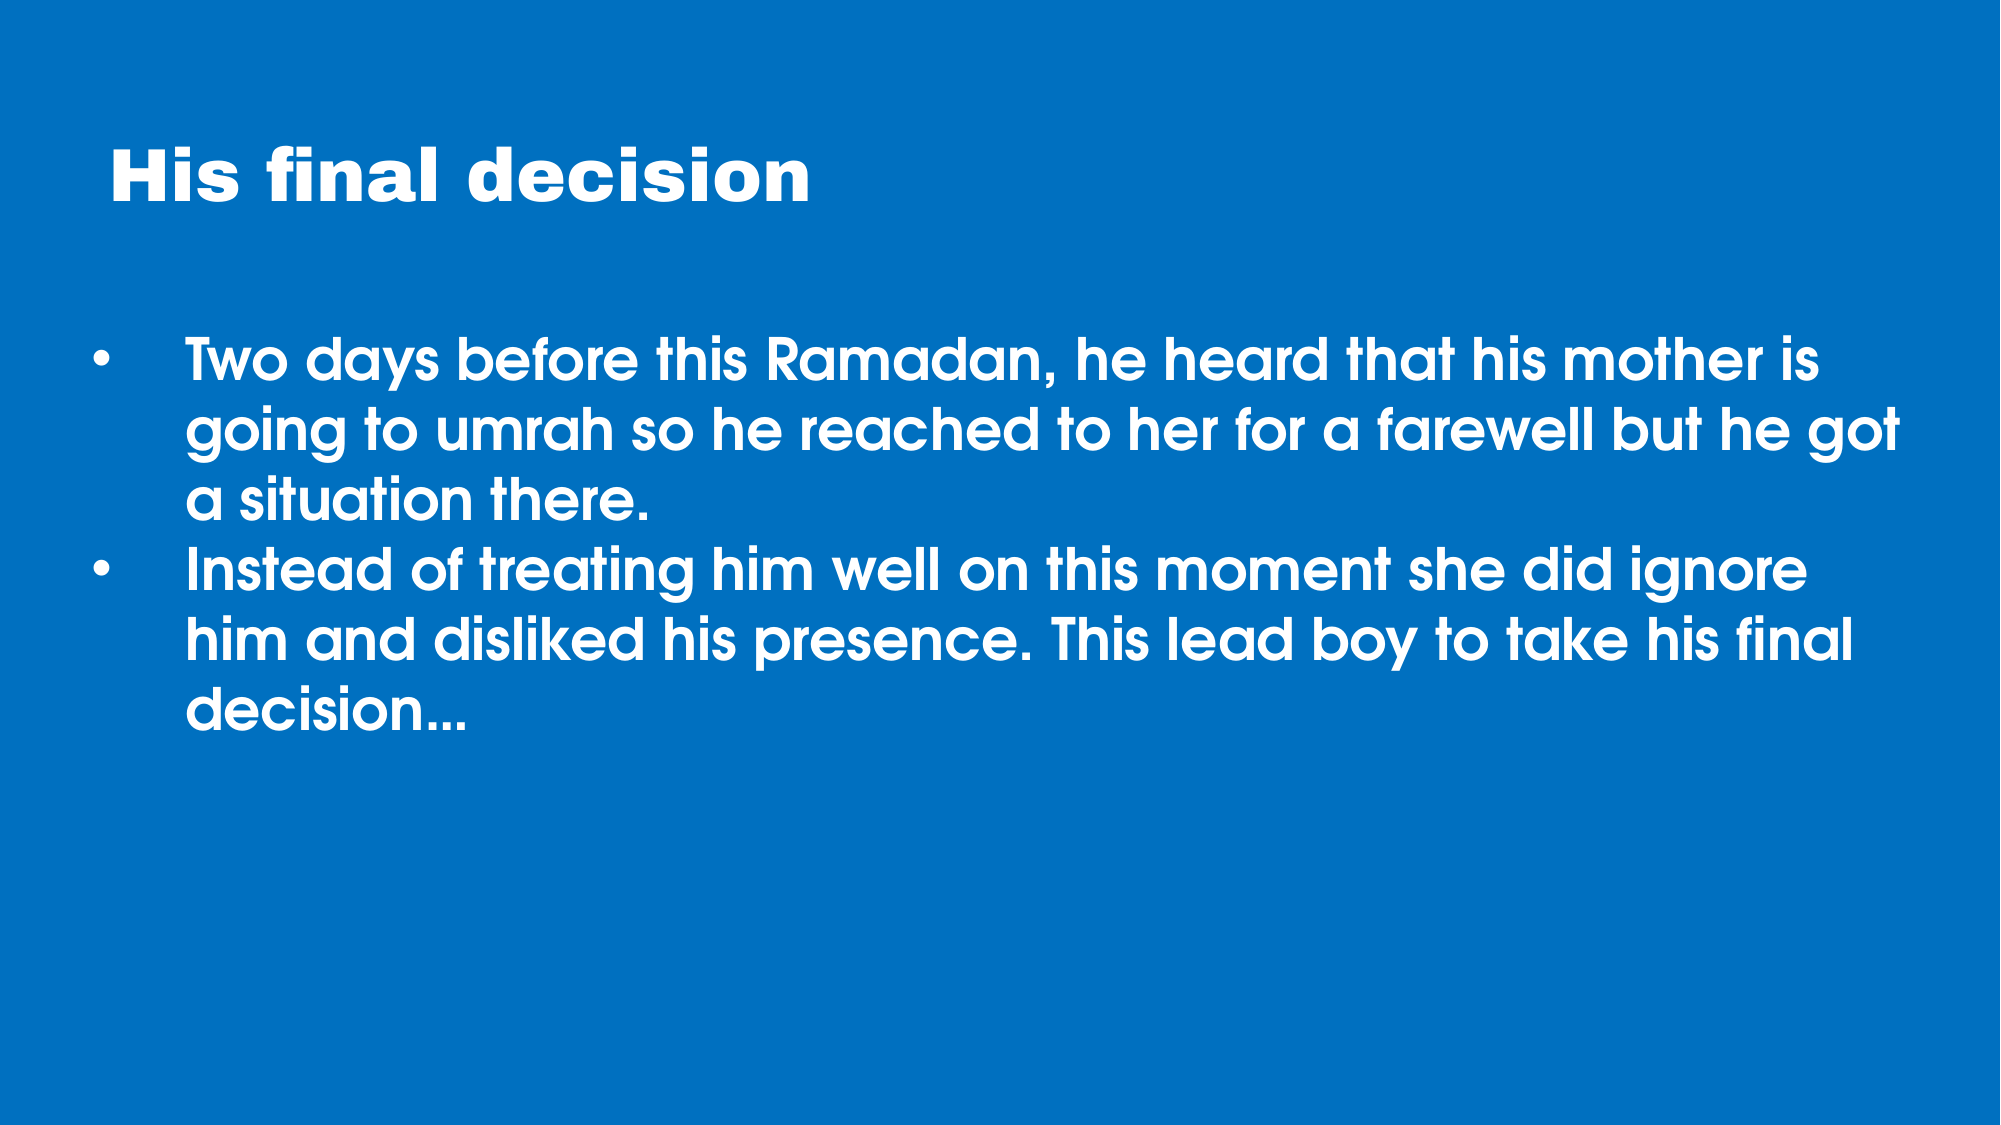

# His final decision
Two days before this Ramadan, he heard that his mother is going to umrah so he reached to her for a farewell but he got a situation there.
Instead of treating him well on this moment she did ignore him and disliked his presence. This lead boy to take his final decision…